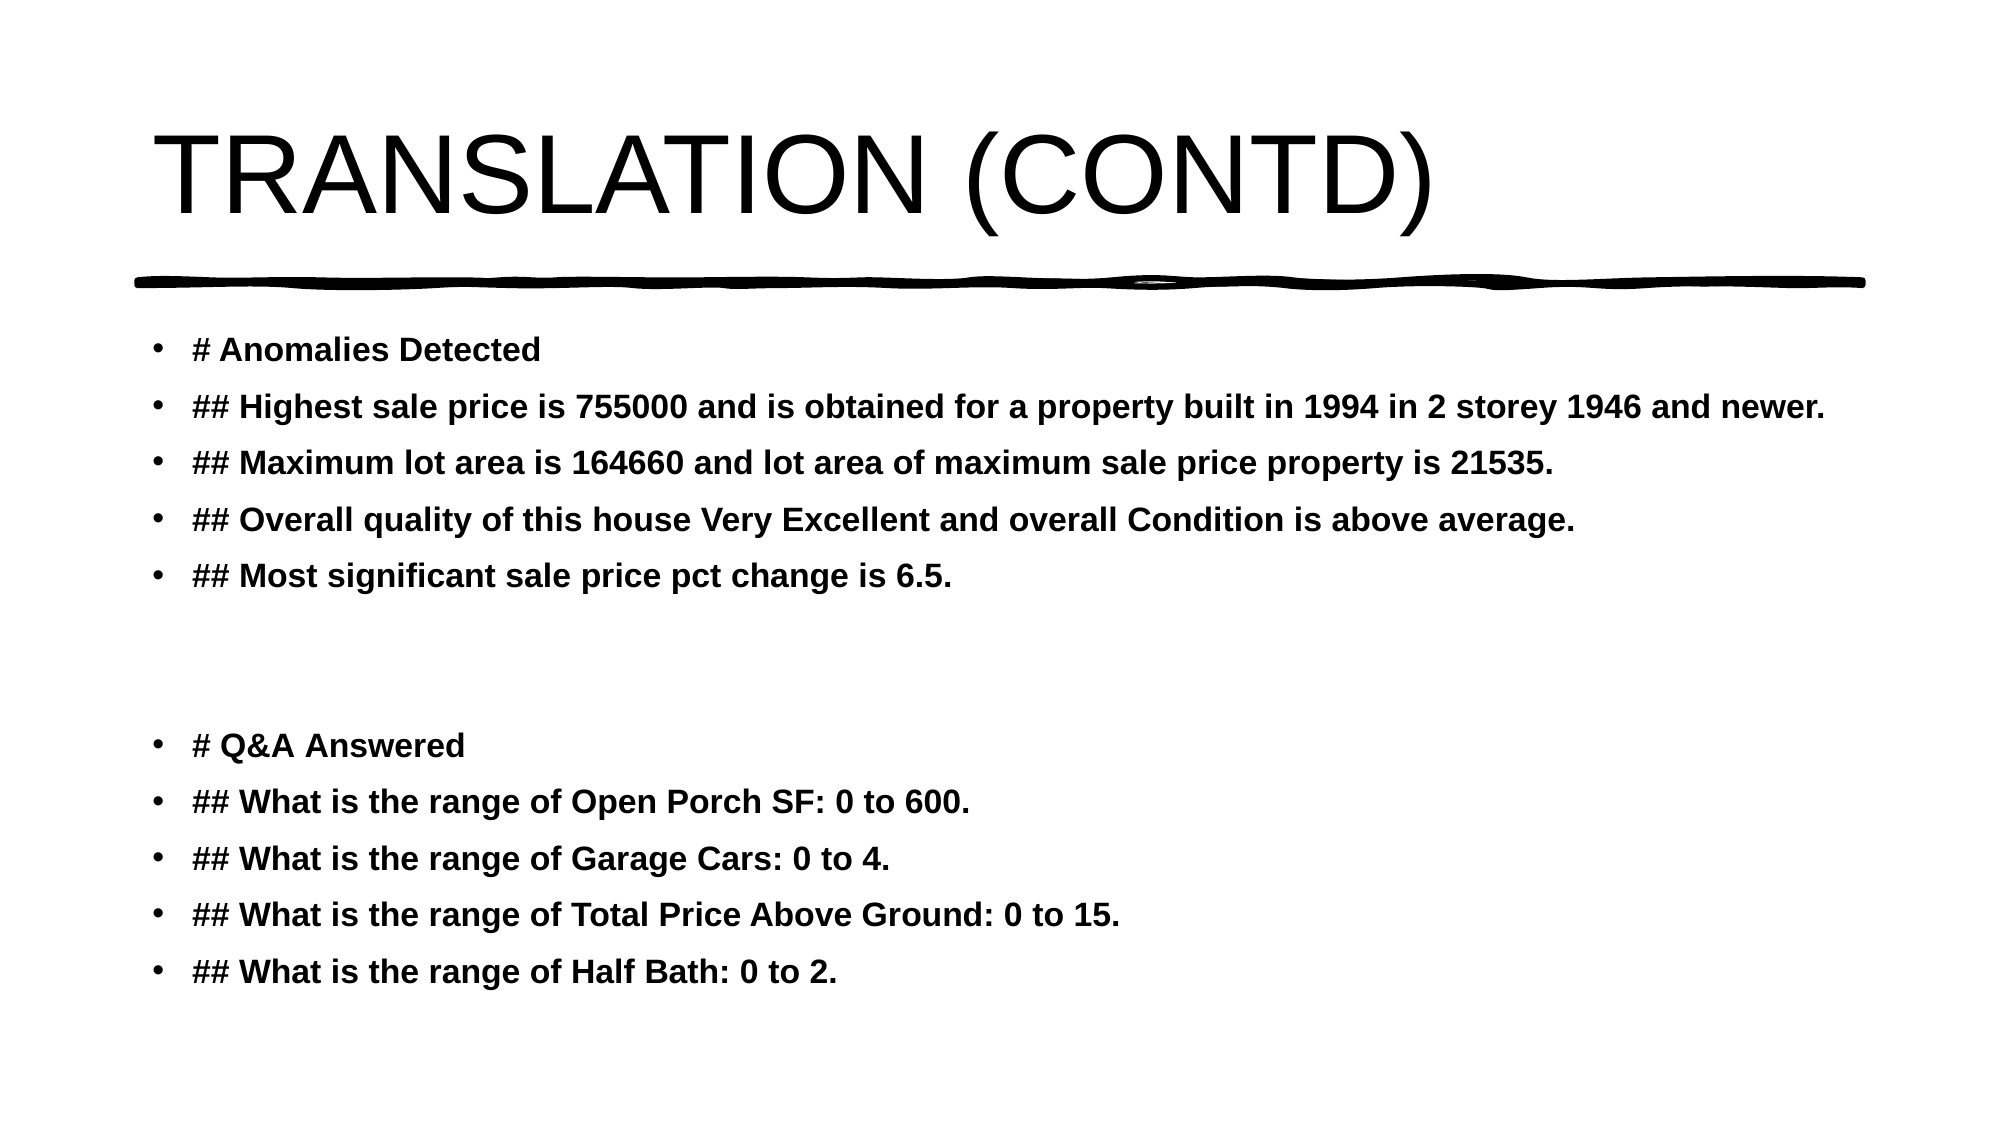

# TRANSLATION (CONTD)
# Anomalies Detected
## Highest sale price is 755000 and is obtained for a property built in 1994 in 2 storey 1946 and newer.
## Maximum lot area is 164660 and lot area of maximum sale price property is 21535.
## Overall quality of this house Very Excellent and overall Condition is above average.
## Most significant sale price pct change is 6.5.

# Q&A Answered
## What is the range of Open Porch SF: 0 to 600.
## What is the range of Garage Cars: 0 to 4.
## What is the range of Total Price Above Ground: 0 to 15.
## What is the range of Half Bath: 0 to 2.